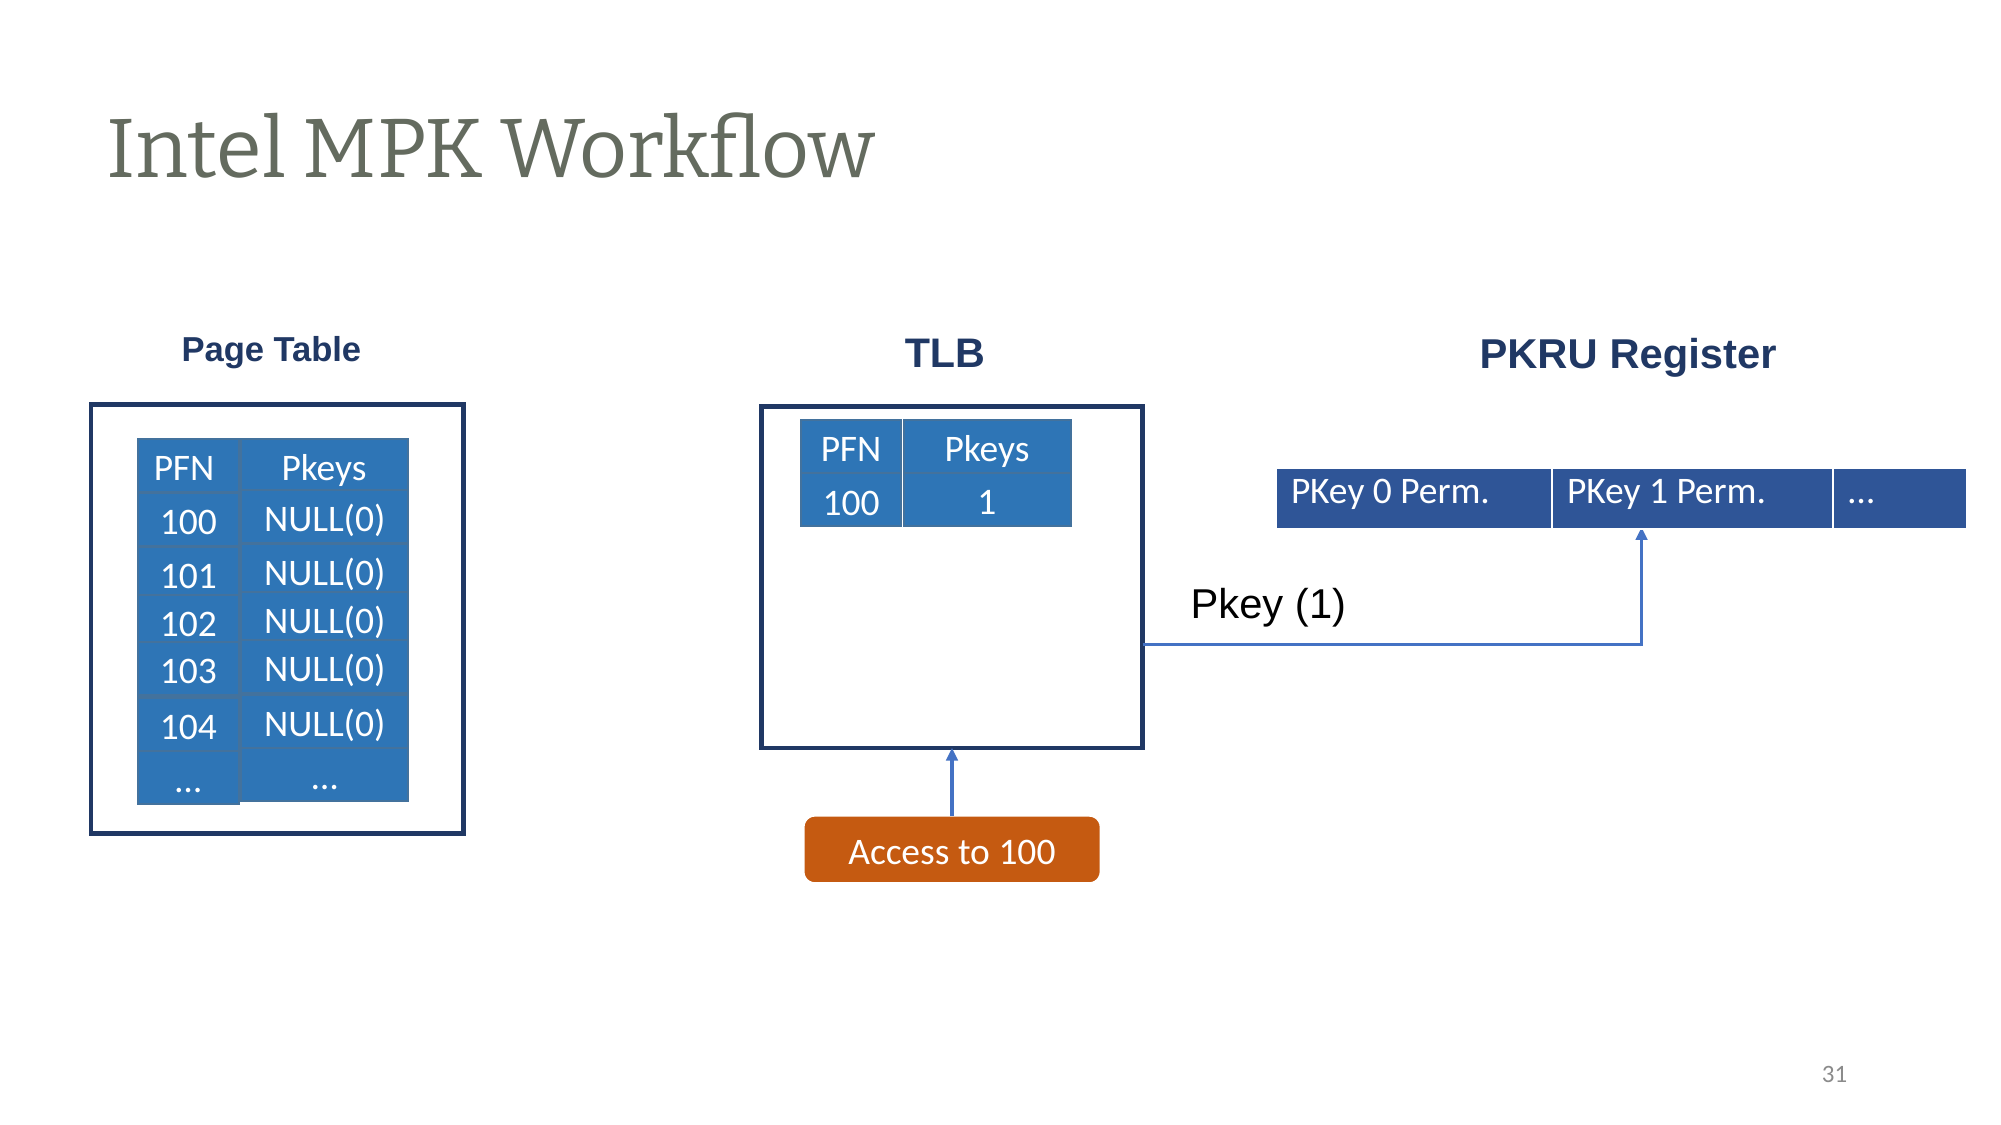

# Intel MPK Workflow
Page Table
TLB
PKRU Register

Pkeys
PFN
Pkeys
PFN
| PKey 0 Perm. | PKey 1 Perm. | … |
| --- | --- | --- |
1
100
NULL(0)
1
100
NULL(0)
1
101
Pkey (1)
NULL(0)
1
102
NULL(0)
1
103
NULL(0)
1
104
…
…
Access to 100
31